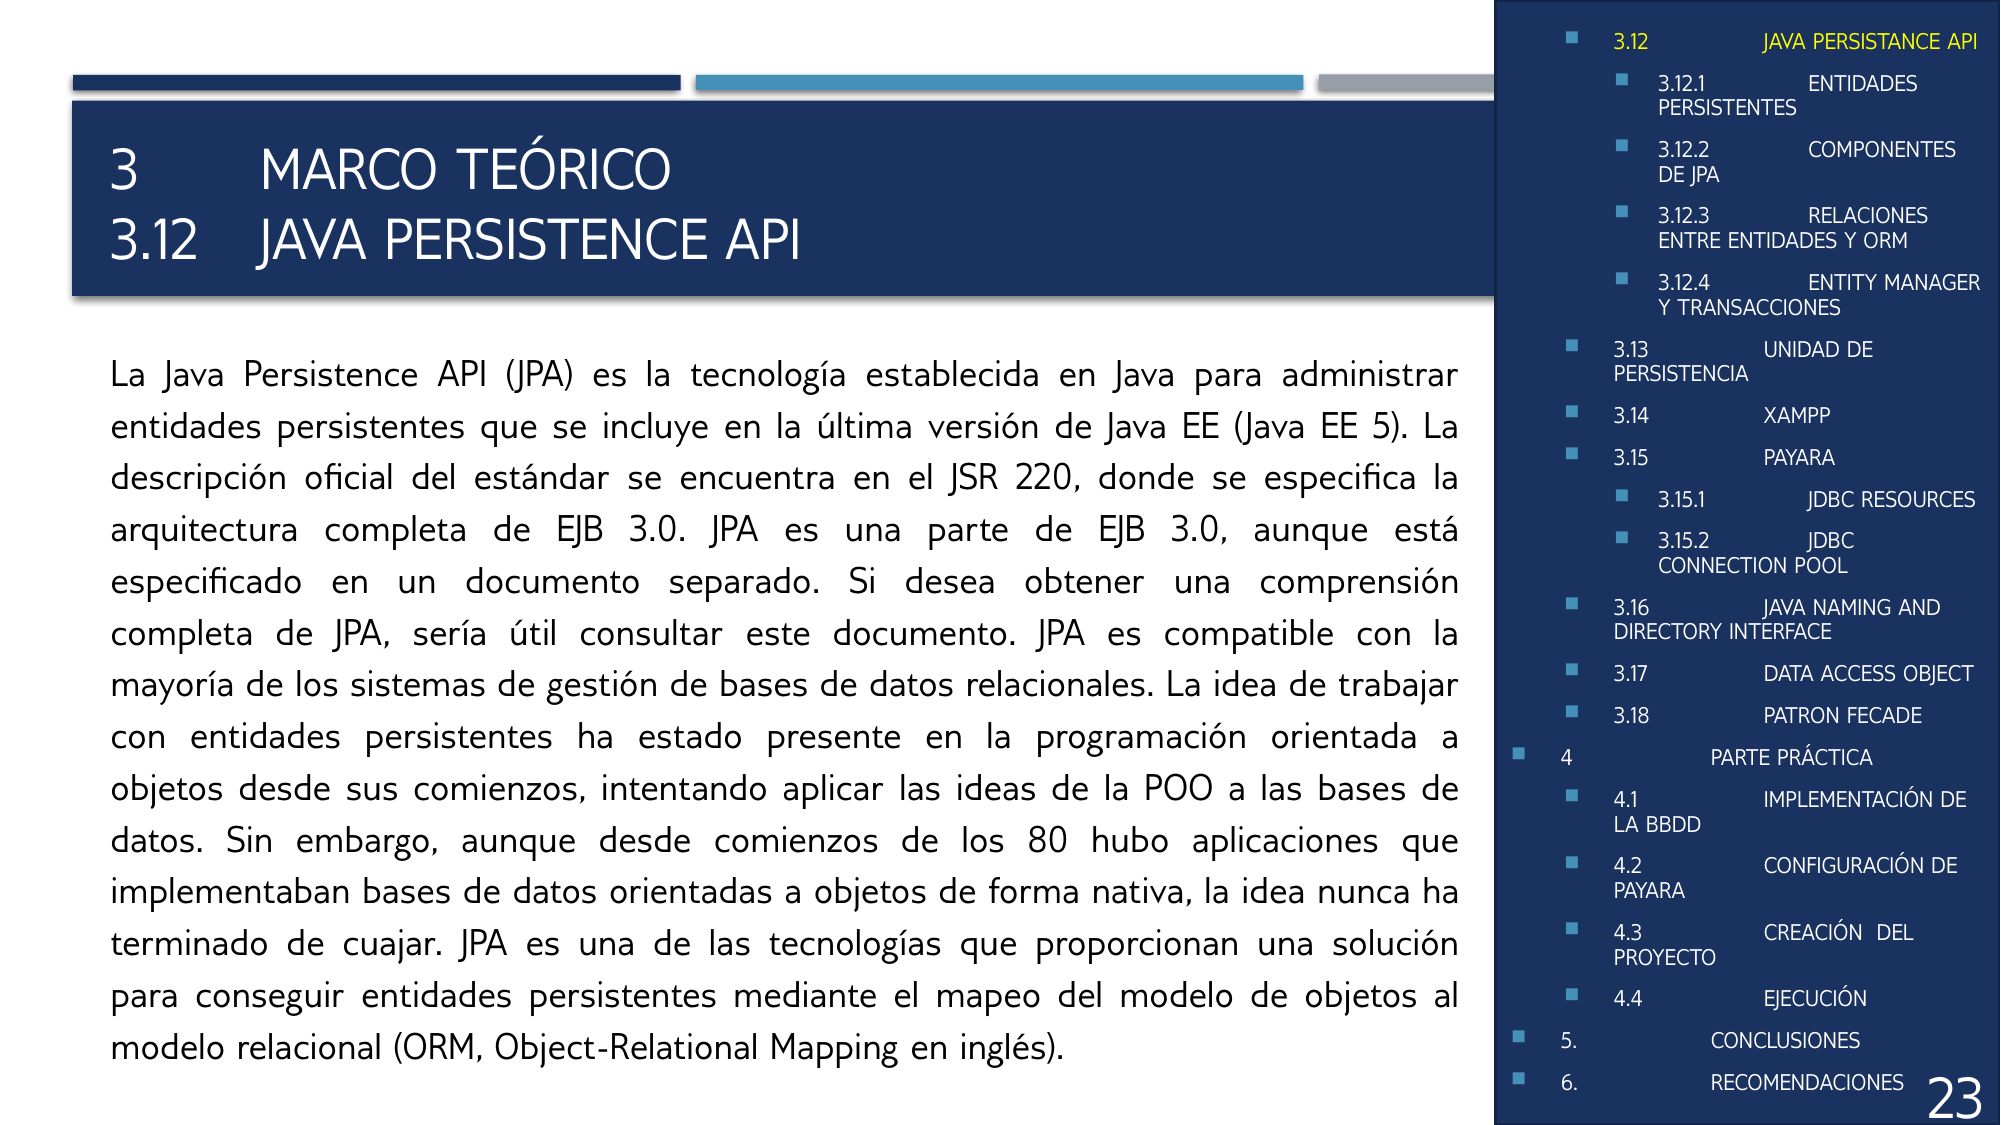

3.12	JAVA PERSISTANCE API
3.12.1	ENTIDADES PERSISTENTES
3.12.2	COMPONENTES DE JPA
3.12.3	RELACIONES ENTRE ENTIDADES Y ORM
3.12.4	ENTITY MANAGER Y TRANSACCIONES
3.13	UNIDAD DE PERSISTENCIA
3.14	XAMPP
3.15	PAYARA
3.15.1	JDBC RESOURCES
3.15.2	JDBC CONNECTION POOL
3.16	JAVA NAMING AND DIRECTORY INTERFACE
3.17	DATA ACCESS OBJECT
3.18	PATRON FECADE
4	PARTE PRÁCTICA
4.1	IMPLEMENTACIÓN DE LA BBDD
4.2	CONFIGURACIÓN DE PAYARA
4.3	CREACIÓN  DEL PROYECTO
4.4	EJECUCIÓN
5.	CONCLUSIONES
6.	RECOMENDACIONES
# 3	MARCO TEÓRICO 3.12	JAVA PERSISTENCE API
La Java Persistence API (JPA) es la tecnología establecida en Java para administrar entidades persistentes que se incluye en la última versión de Java EE (Java EE 5). La descripción oficial del estándar se encuentra en el JSR 220, donde se especifica la arquitectura completa de EJB 3.0. JPA es una parte de EJB 3.0, aunque está especificado en un documento separado. Si desea obtener una comprensión completa de JPA, sería útil consultar este documento. JPA es compatible con la mayoría de los sistemas de gestión de bases de datos relacionales. La idea de trabajar con entidades persistentes ha estado presente en la programación orientada a objetos desde sus comienzos, intentando aplicar las ideas de la POO a las bases de datos. Sin embargo, aunque desde comienzos de los 80 hubo aplicaciones que implementaban bases de datos orientadas a objetos de forma nativa, la idea nunca ha terminado de cuajar. JPA es una de las tecnologías que proporcionan una solución para conseguir entidades persistentes mediante el mapeo del modelo de objetos al modelo relacional (ORM, Object-Relational Mapping en inglés).
23